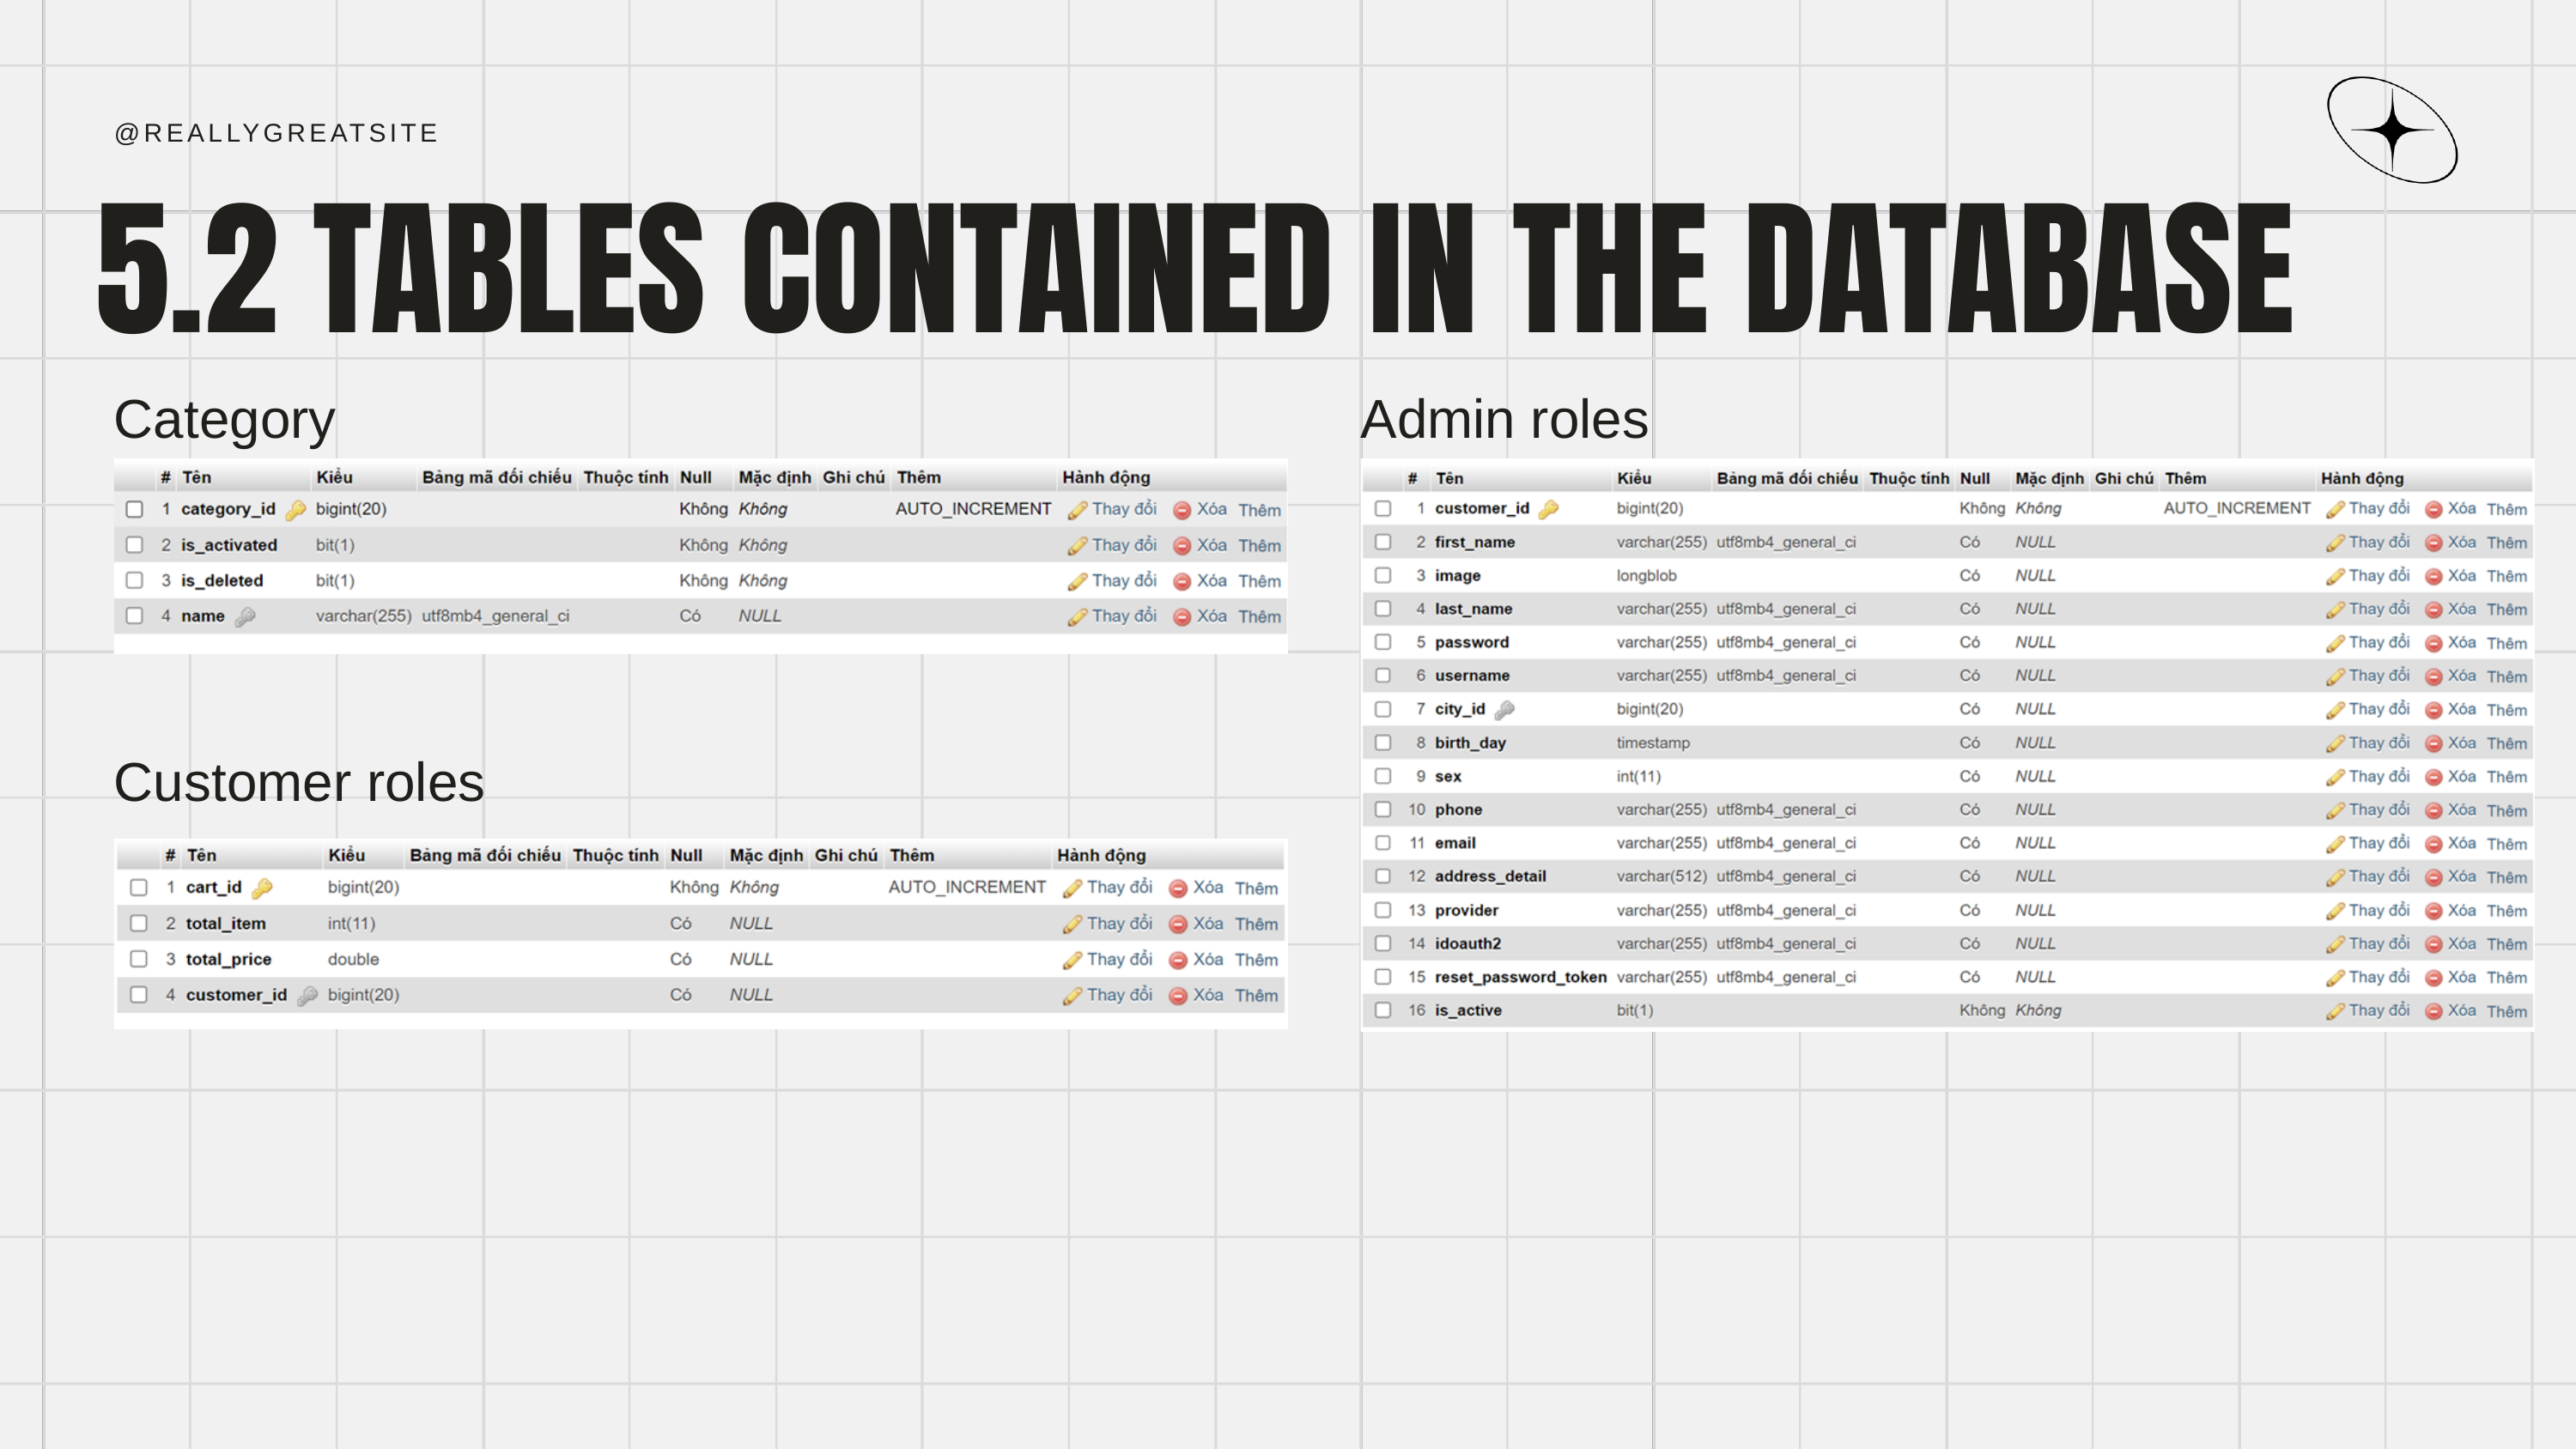

@REALLYGREATSITE
5.2 TABLES CONTAINED IN THE DATABASE
Category
Admin roles

Customer roles